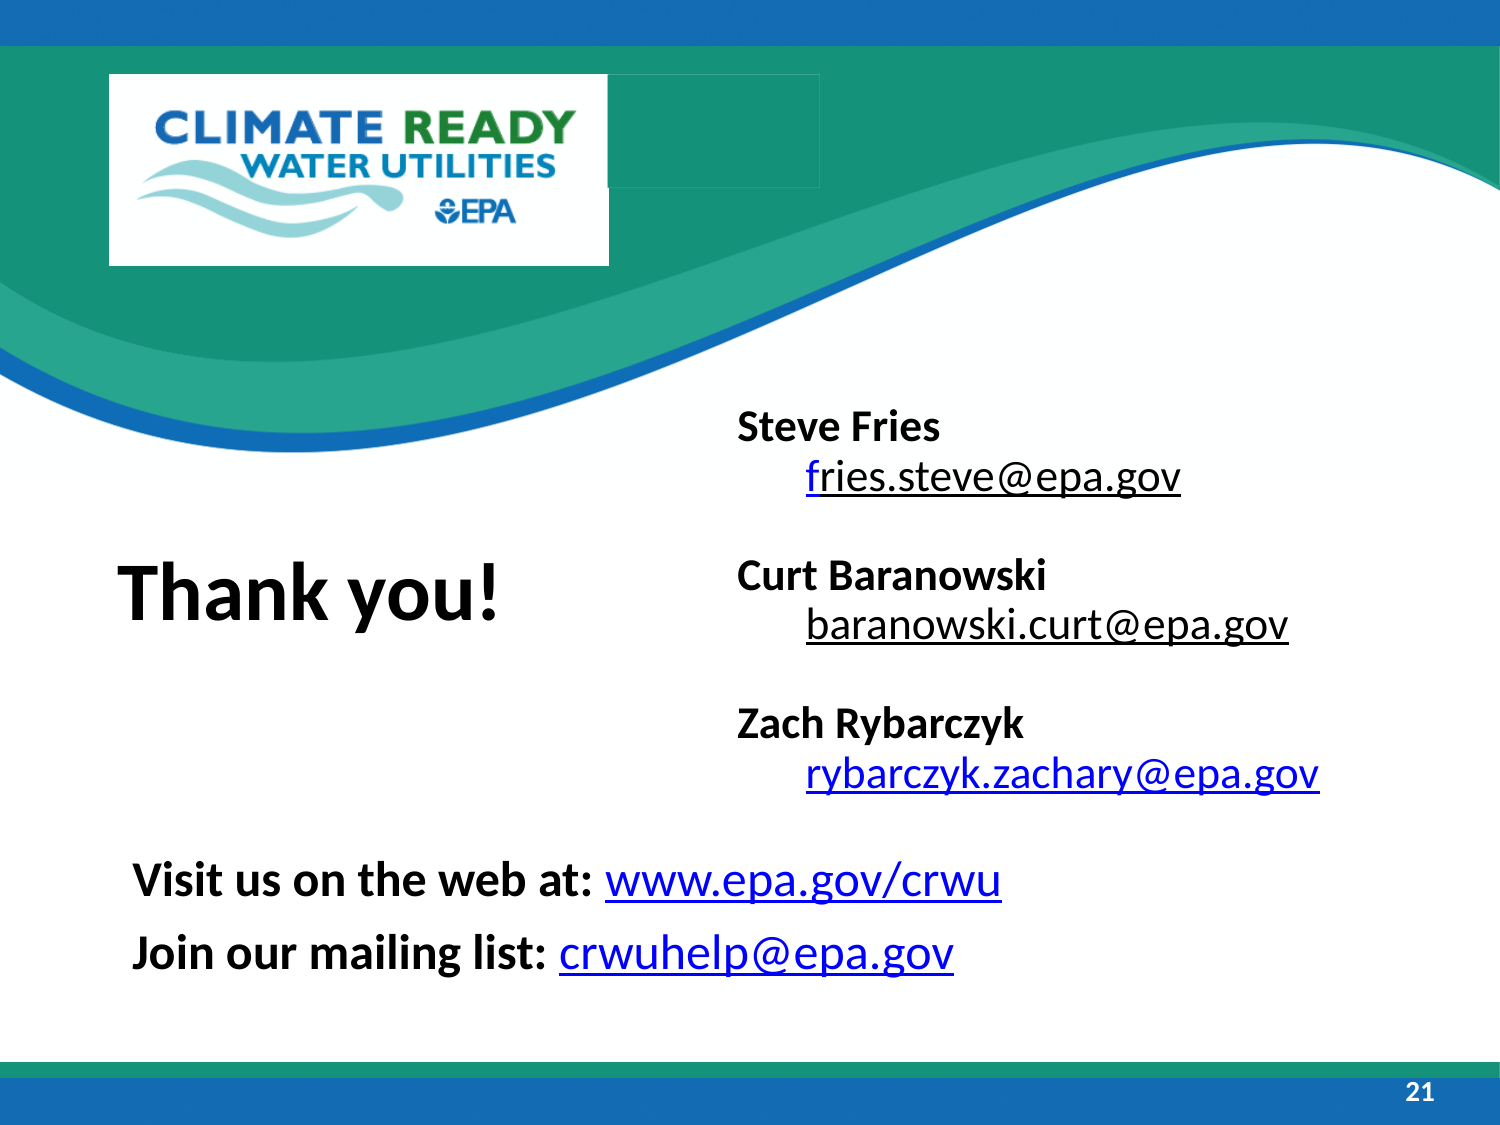

Steve Fries
fries.steve@epa.gov

Curt Baranowski
baranowski.curt@epa.gov

Zach Rybarczyk
rybarczyk.zachary@epa.gov
# Thank you!
Visit us on the web at: www.epa.gov/crwu
Join our mailing list: crwuhelp@epa.gov

21